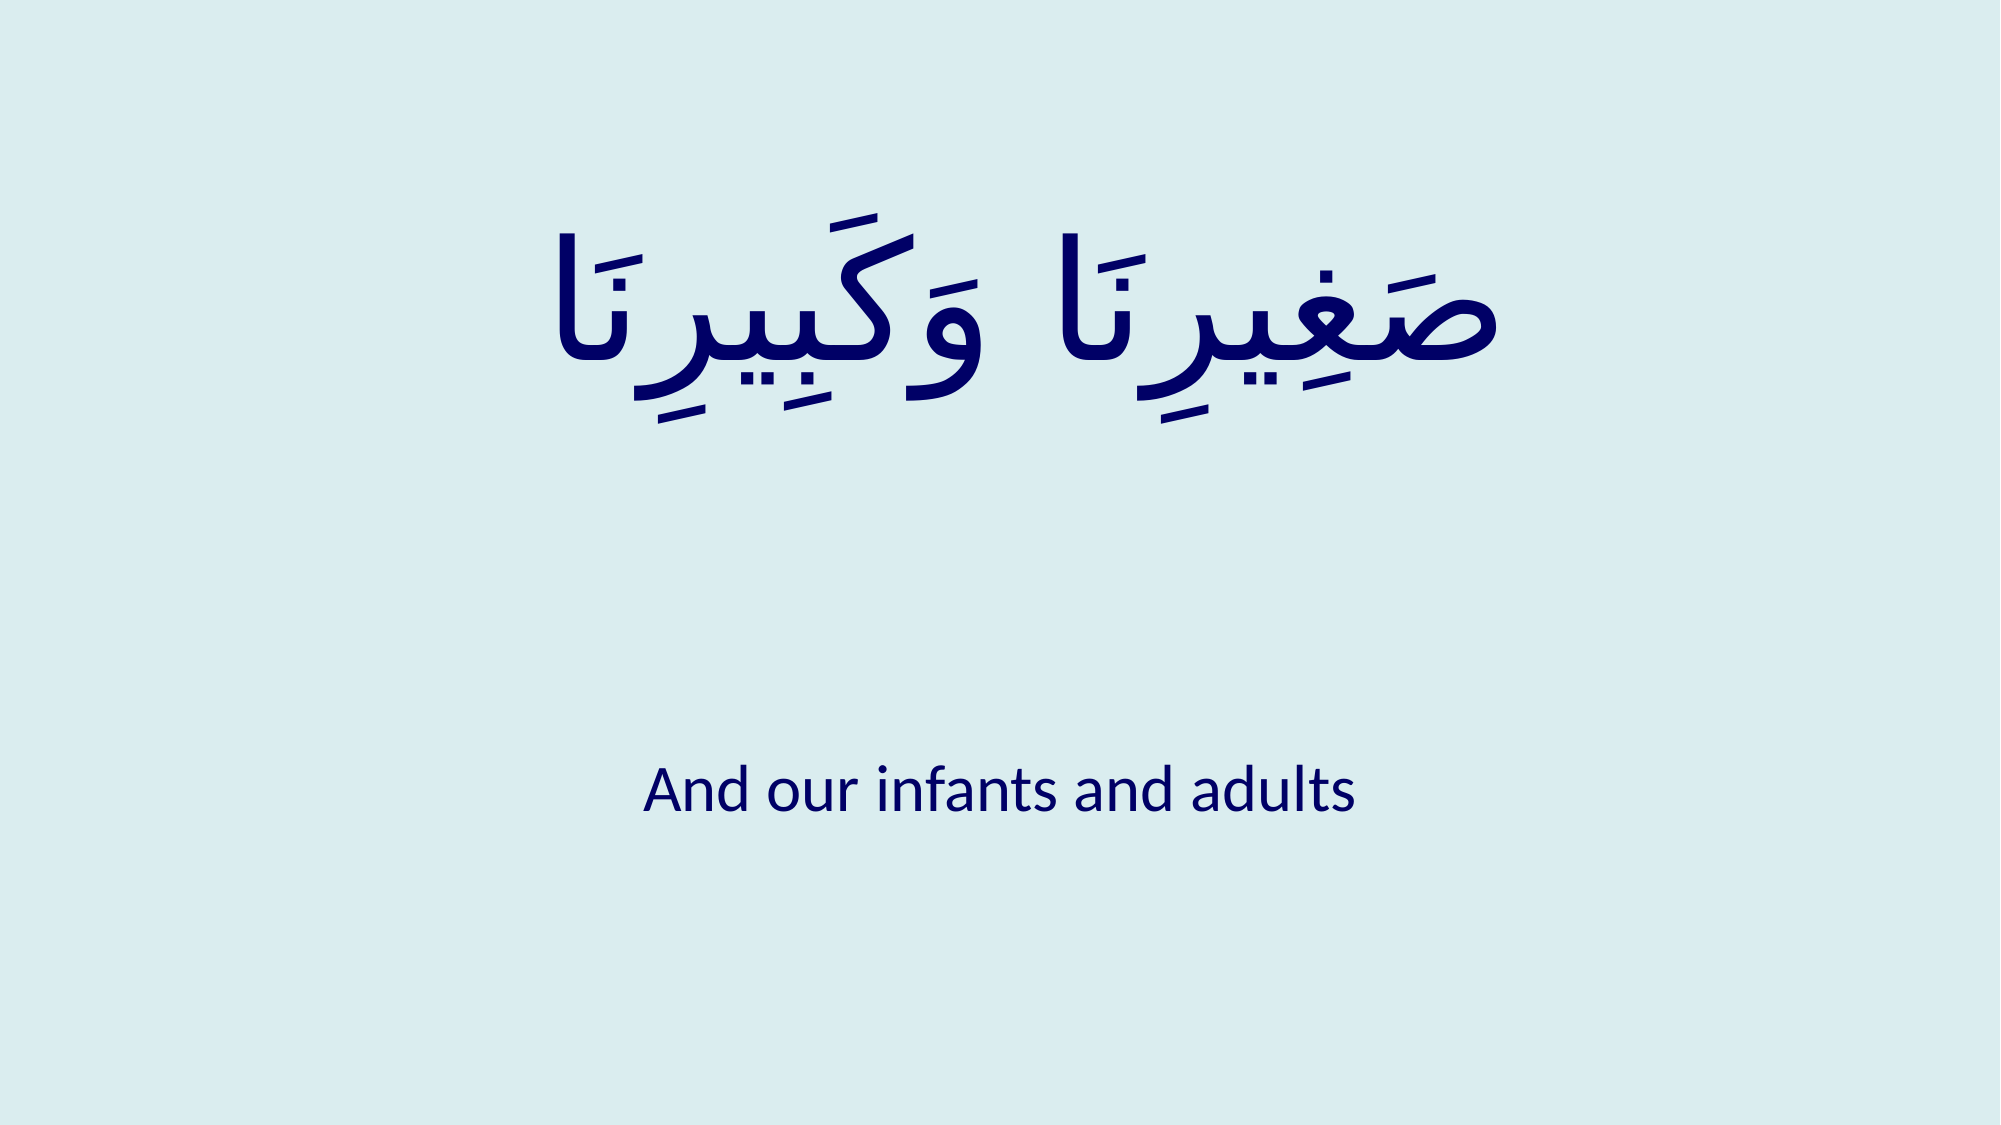

# صَغِيرِنَا وَكَبِيرِنَا
And our infants and adults